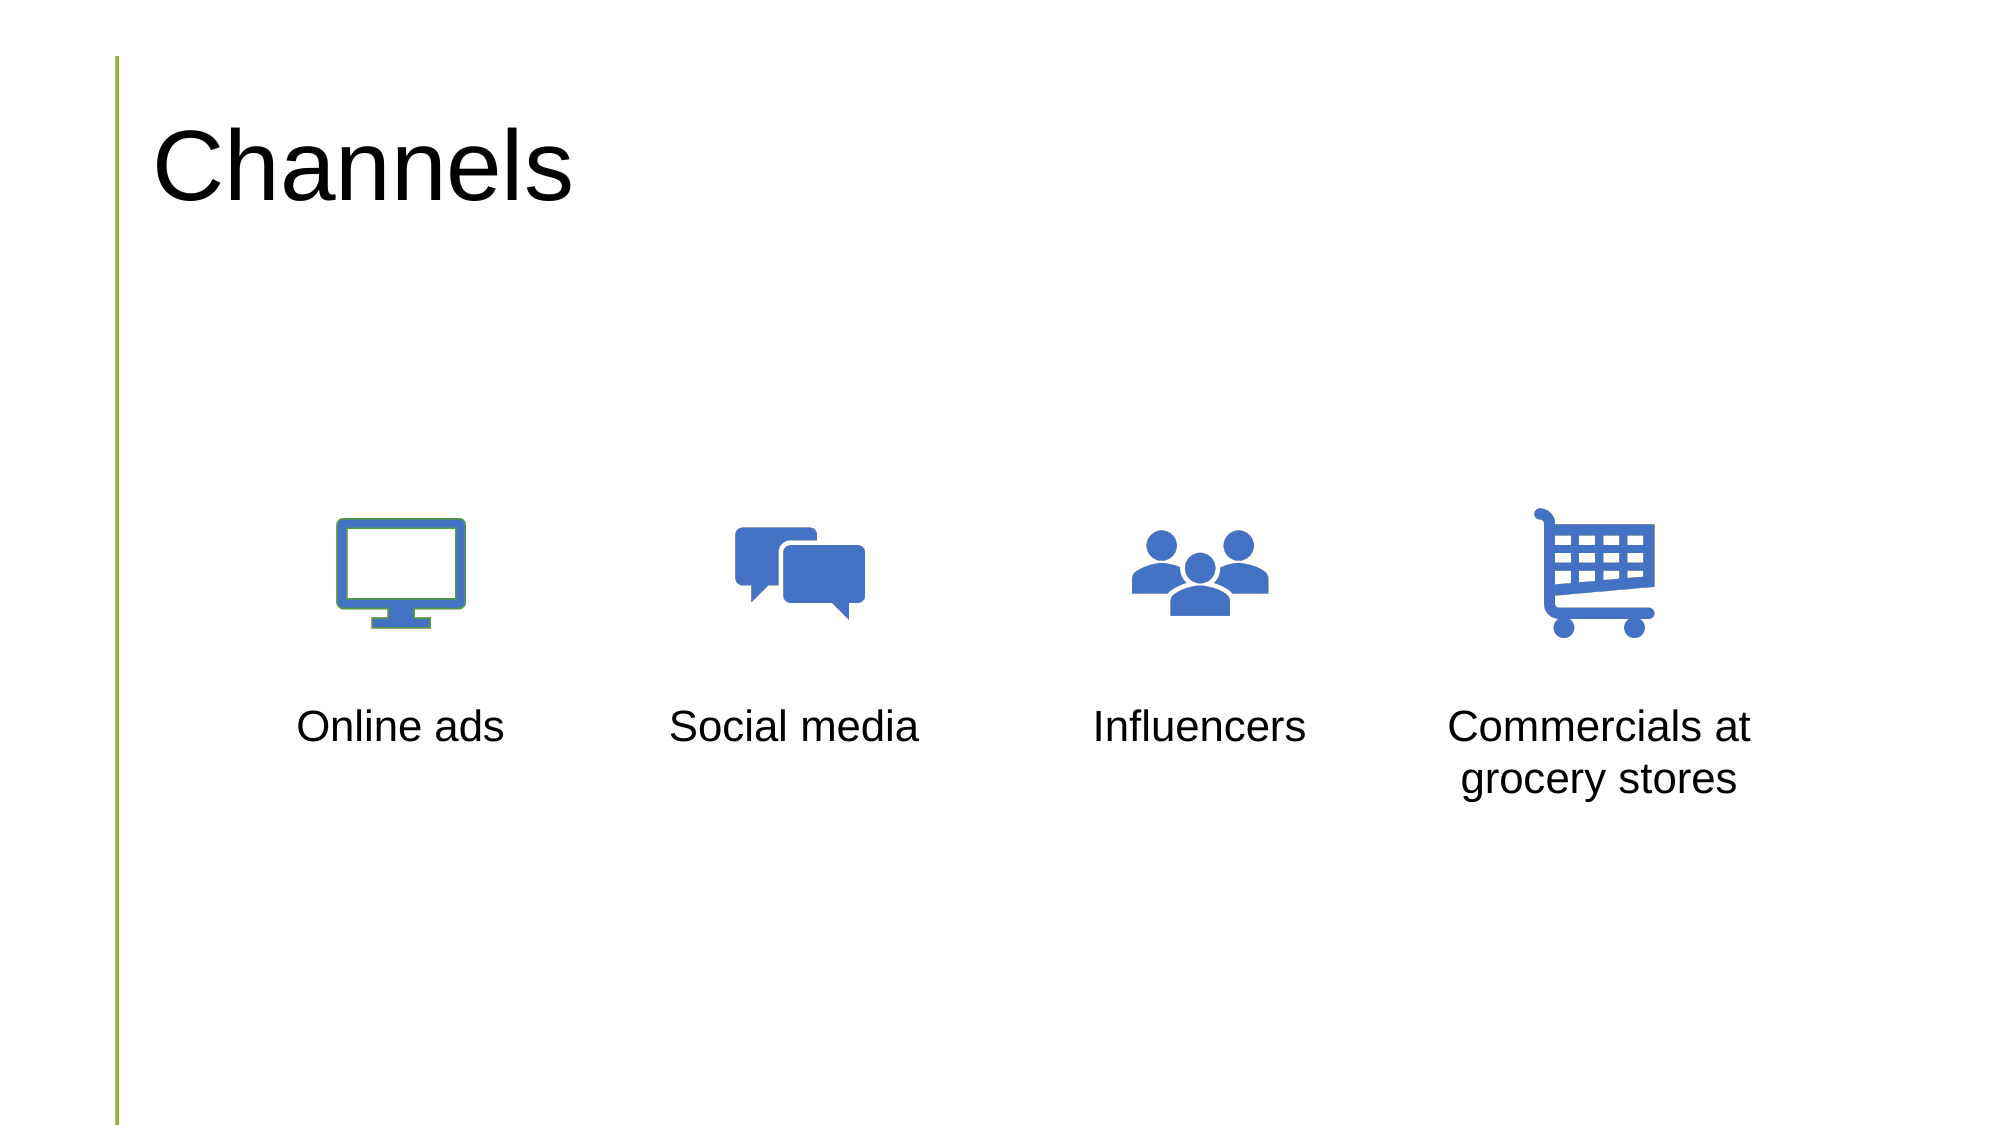

# Channels
Online ads
Social media
Influencers
Commercials at grocery stores